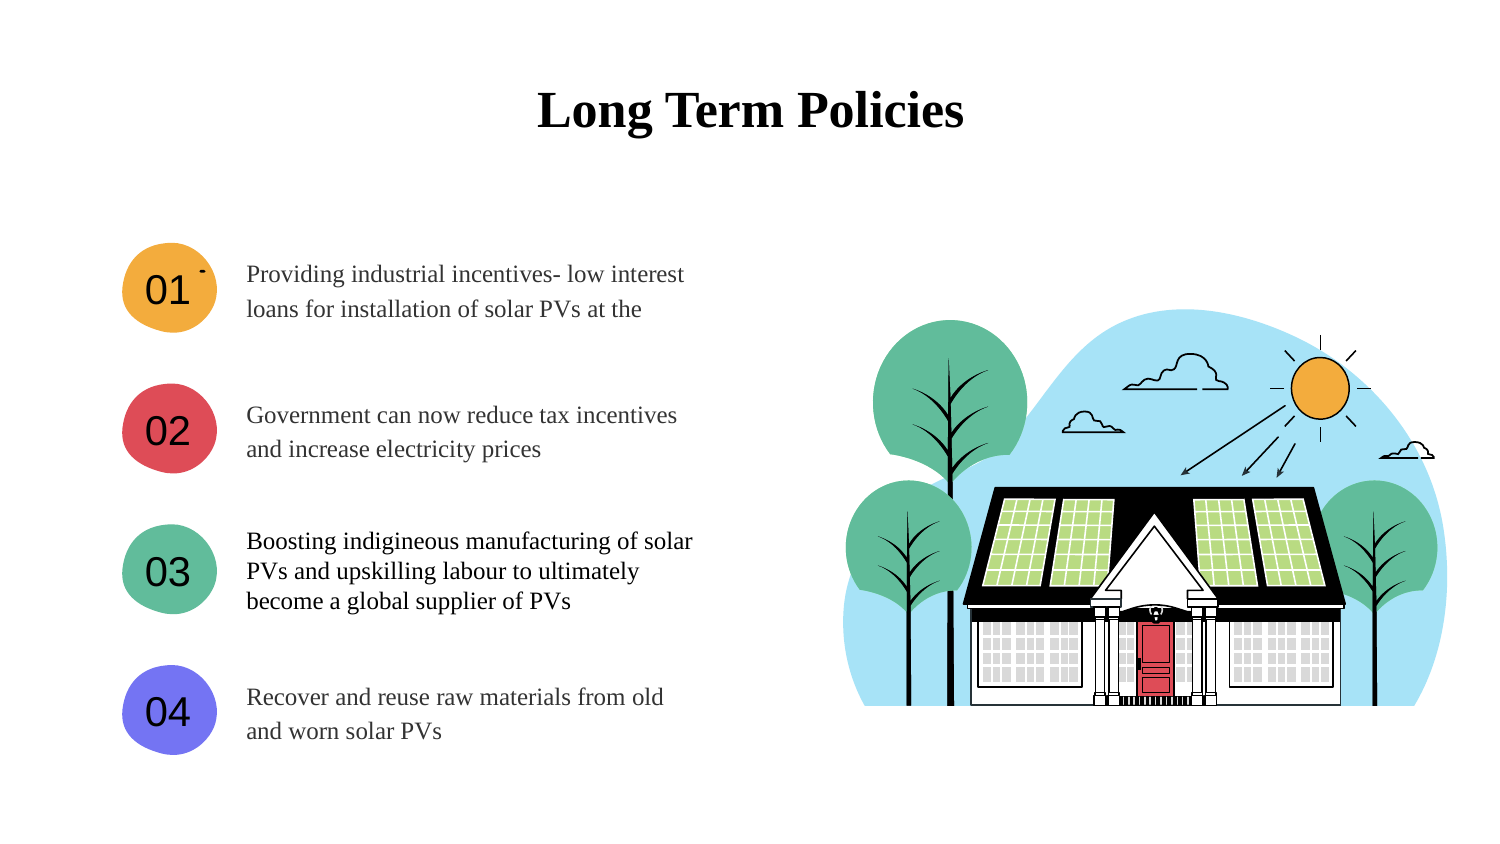

# Long Term Policies

01

Providing industrial incentives- low interest loans for installation of solar PVs at the

02
Government can now reduce tax incentives and increase electricity prices

03
Boosting indigineous manufacturing of solar PVs and upskilling labour to ultimately become a global supplier of PVs

04
Recover and reuse raw materials from old and worn solar PVs